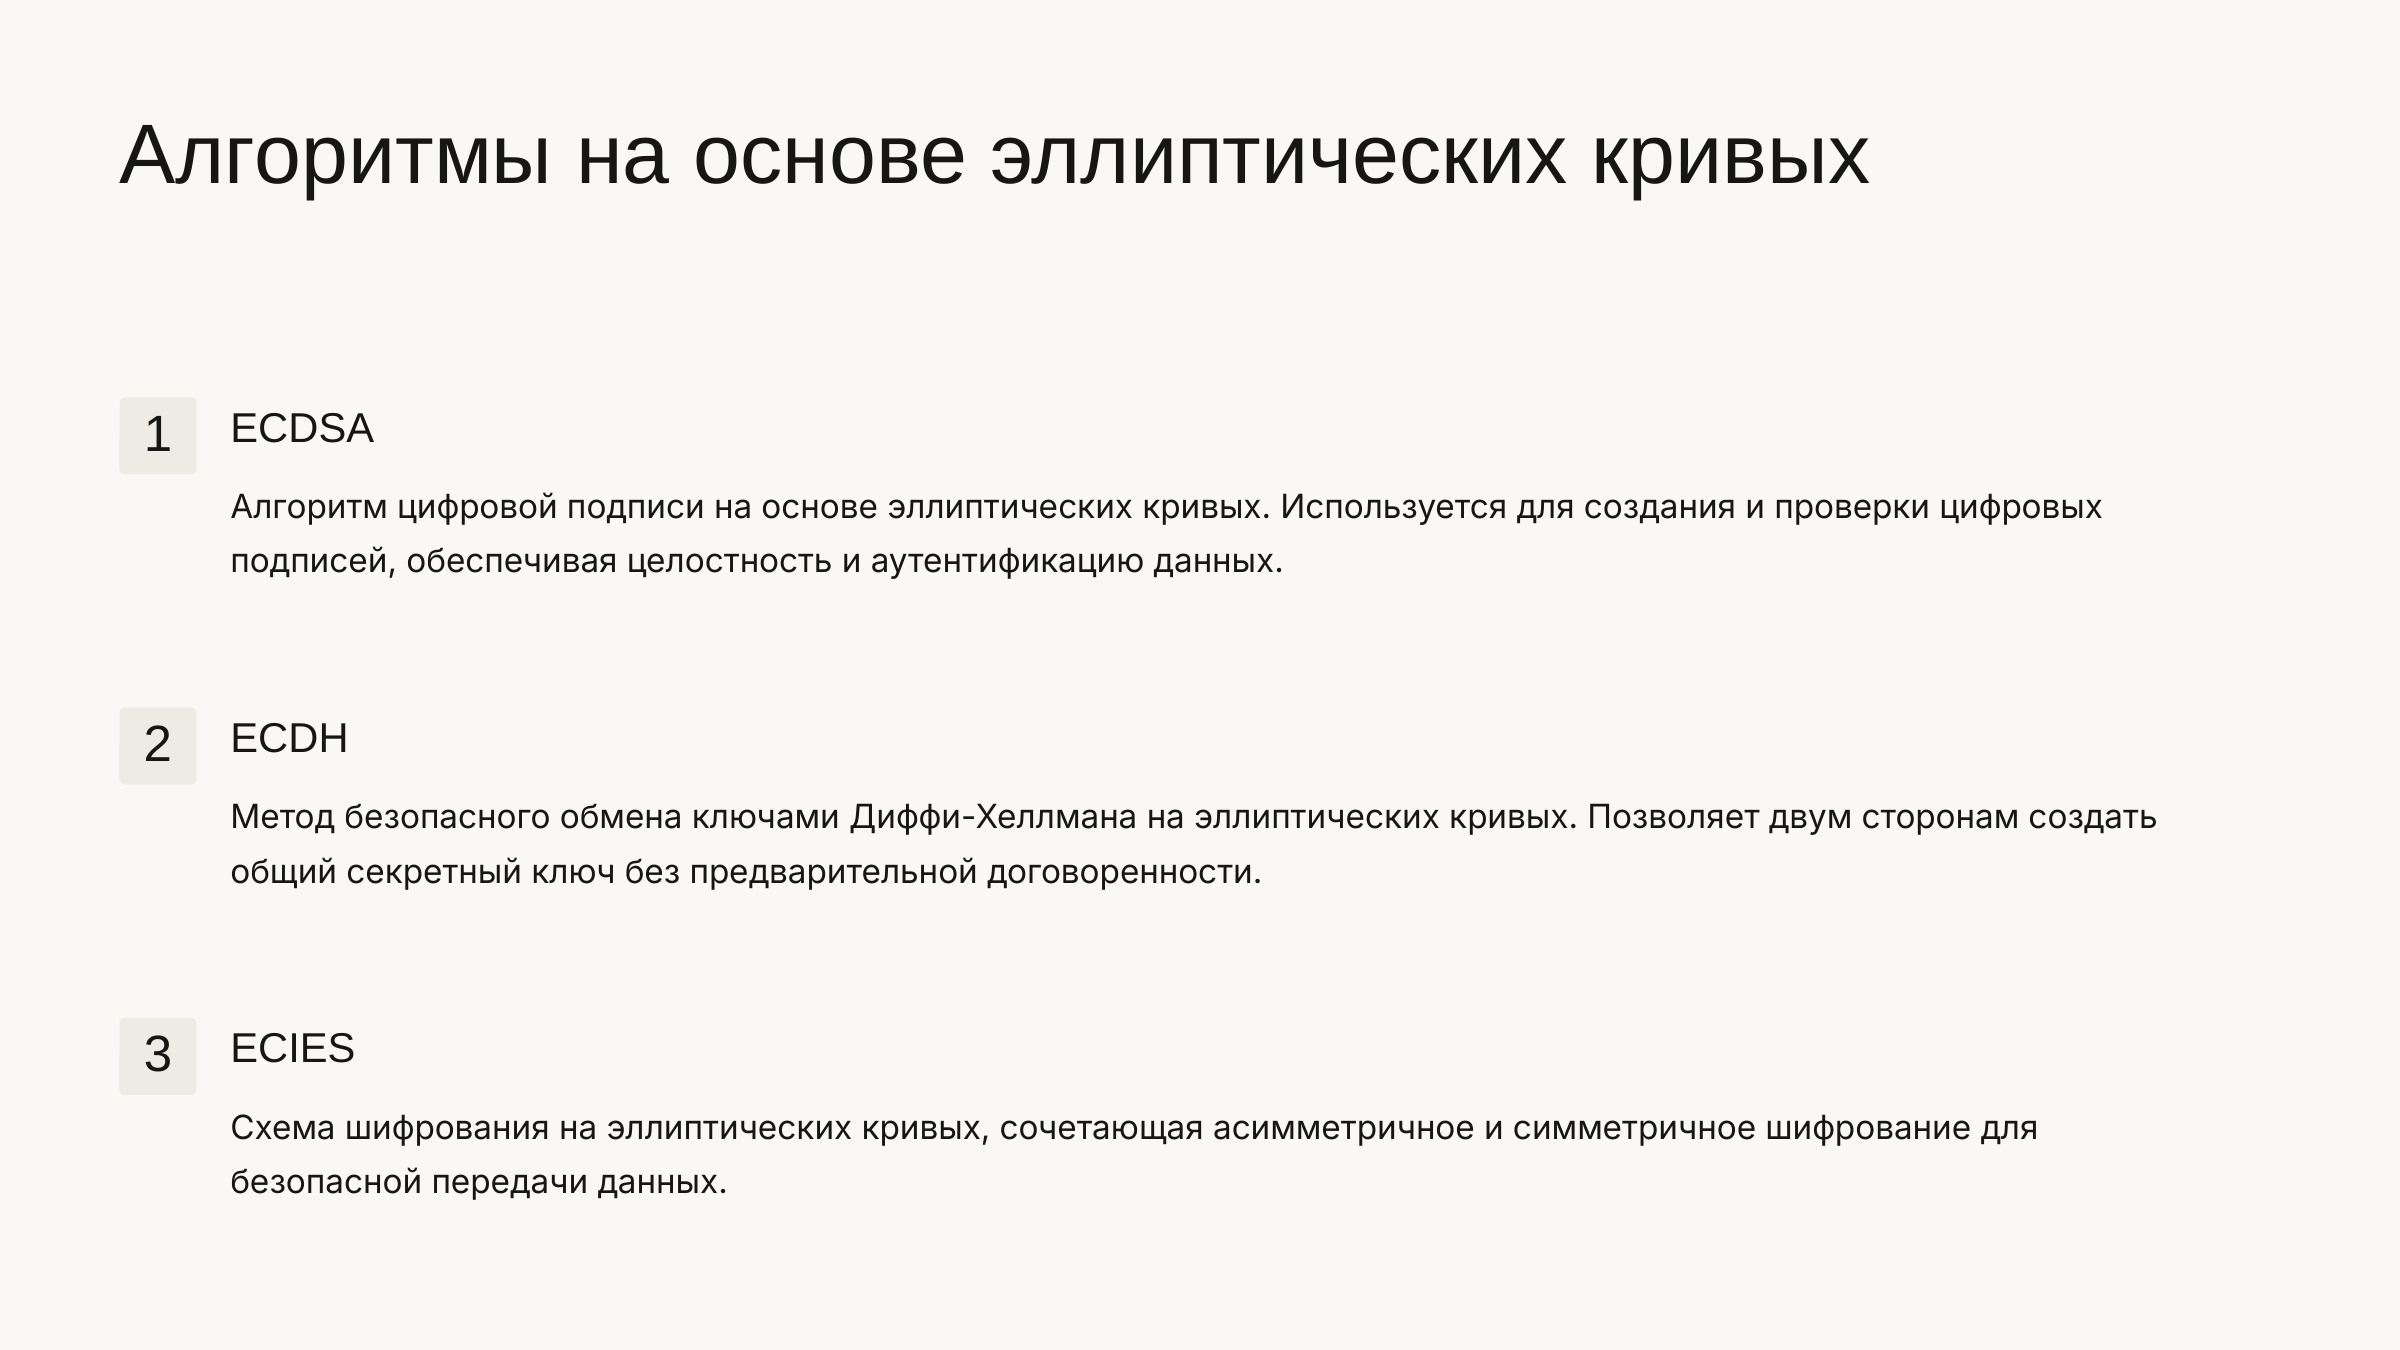

Алгоритмы на основе эллиптических кривых

ECDSA
1
Алгоритм цифровой подписи на основе эллиптических кривых. Используется для создания и проверки цифровых подписей, обеспечивая целостность и аутентификацию данных.

ECDH
2
Метод безопасного обмена ключами Диффи-Хеллмана на эллиптических кривых. Позволяет двум сторонам создать общий секретный ключ без предварительной договоренности.

ECIES
3
Схема шифрования на эллиптических кривых, сочетающая асимметричное и симметричное шифрование для безопасной передачи данных.